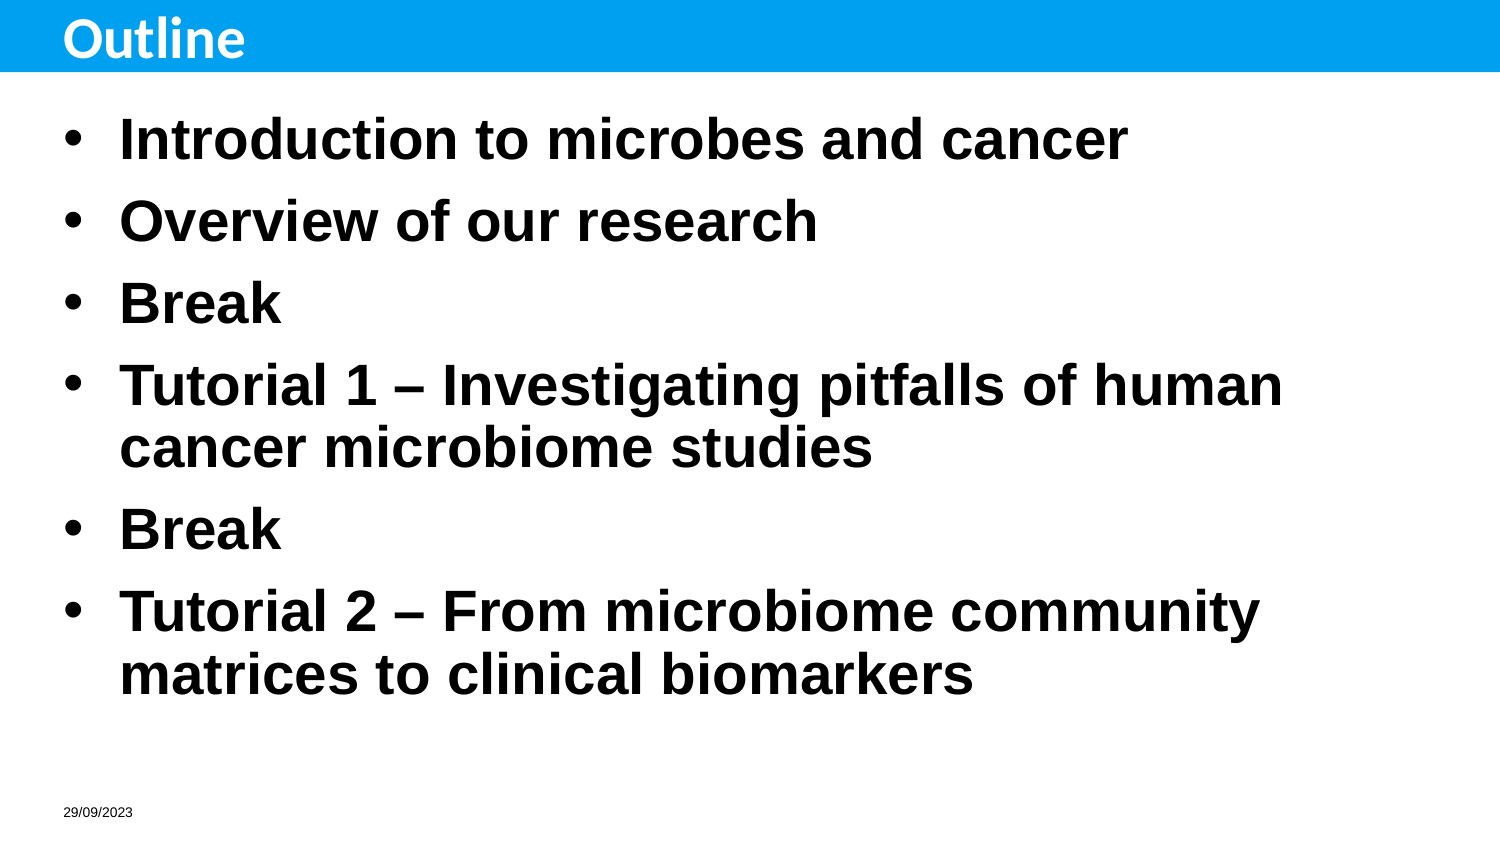

# Outline
Introduction to microbes and cancer
Overview of our research
Break
Tutorial 1 – Investigating pitfalls of human cancer microbiome studies
Break
Tutorial 2 – From microbiome community matrices to clinical biomarkers
29/09/2023